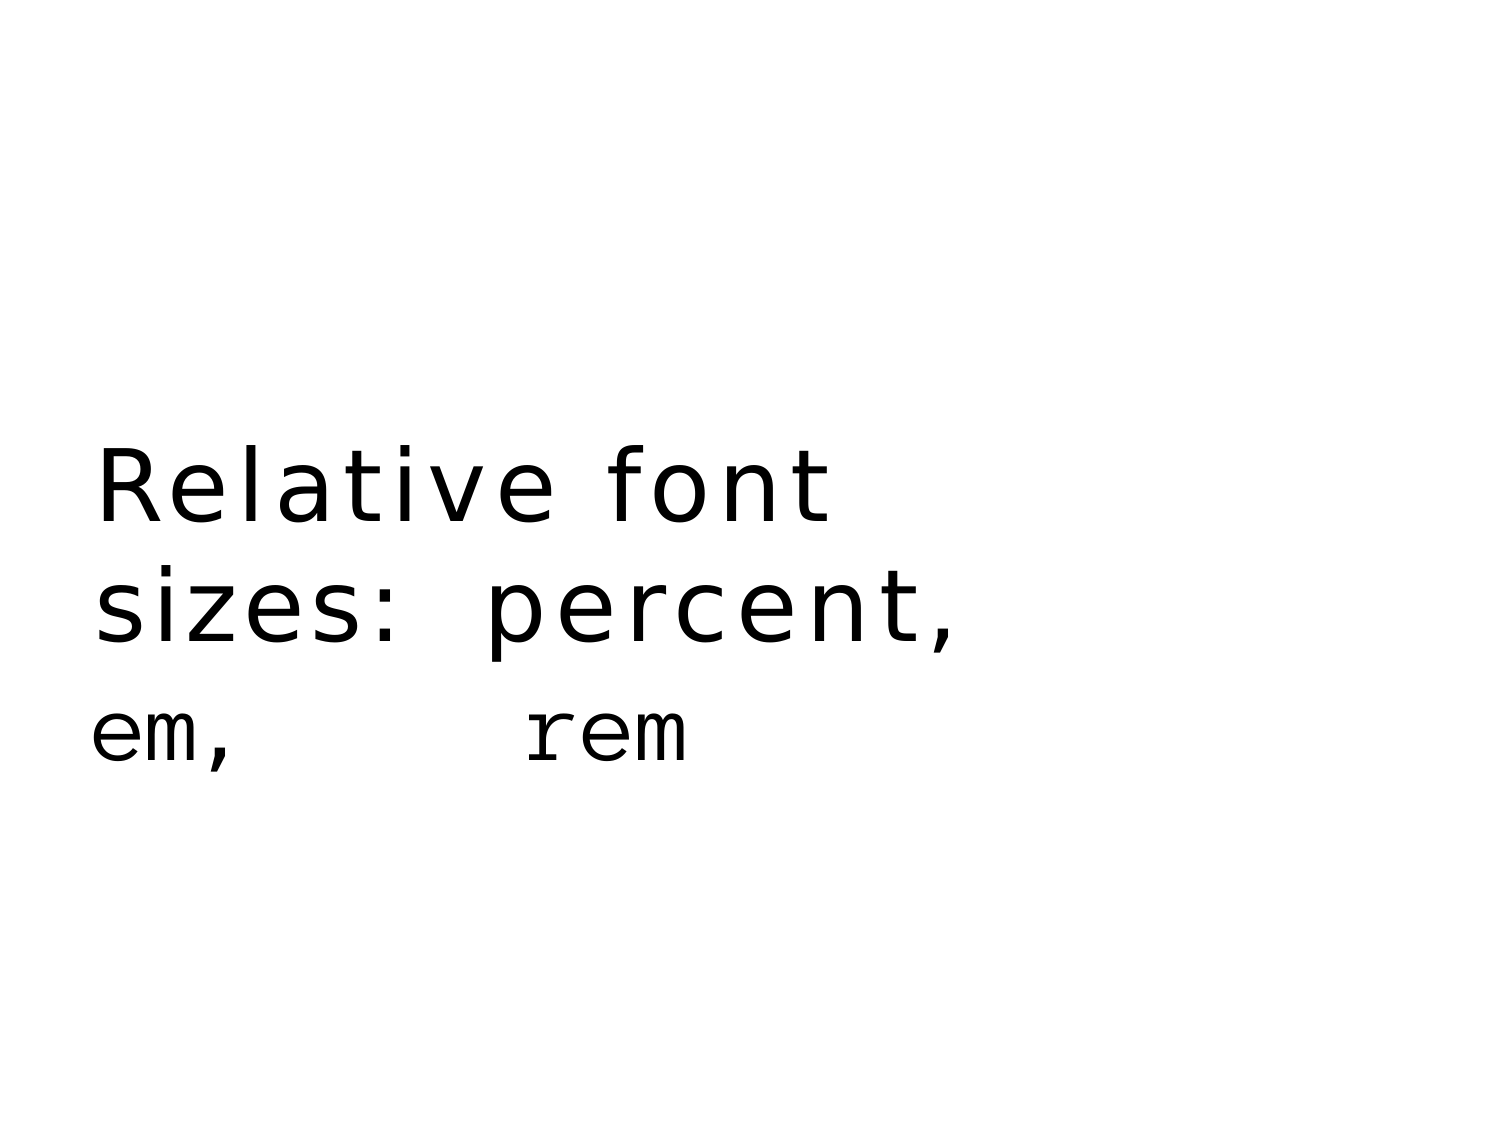

# Relative font sizes:  percent,	em,	rem